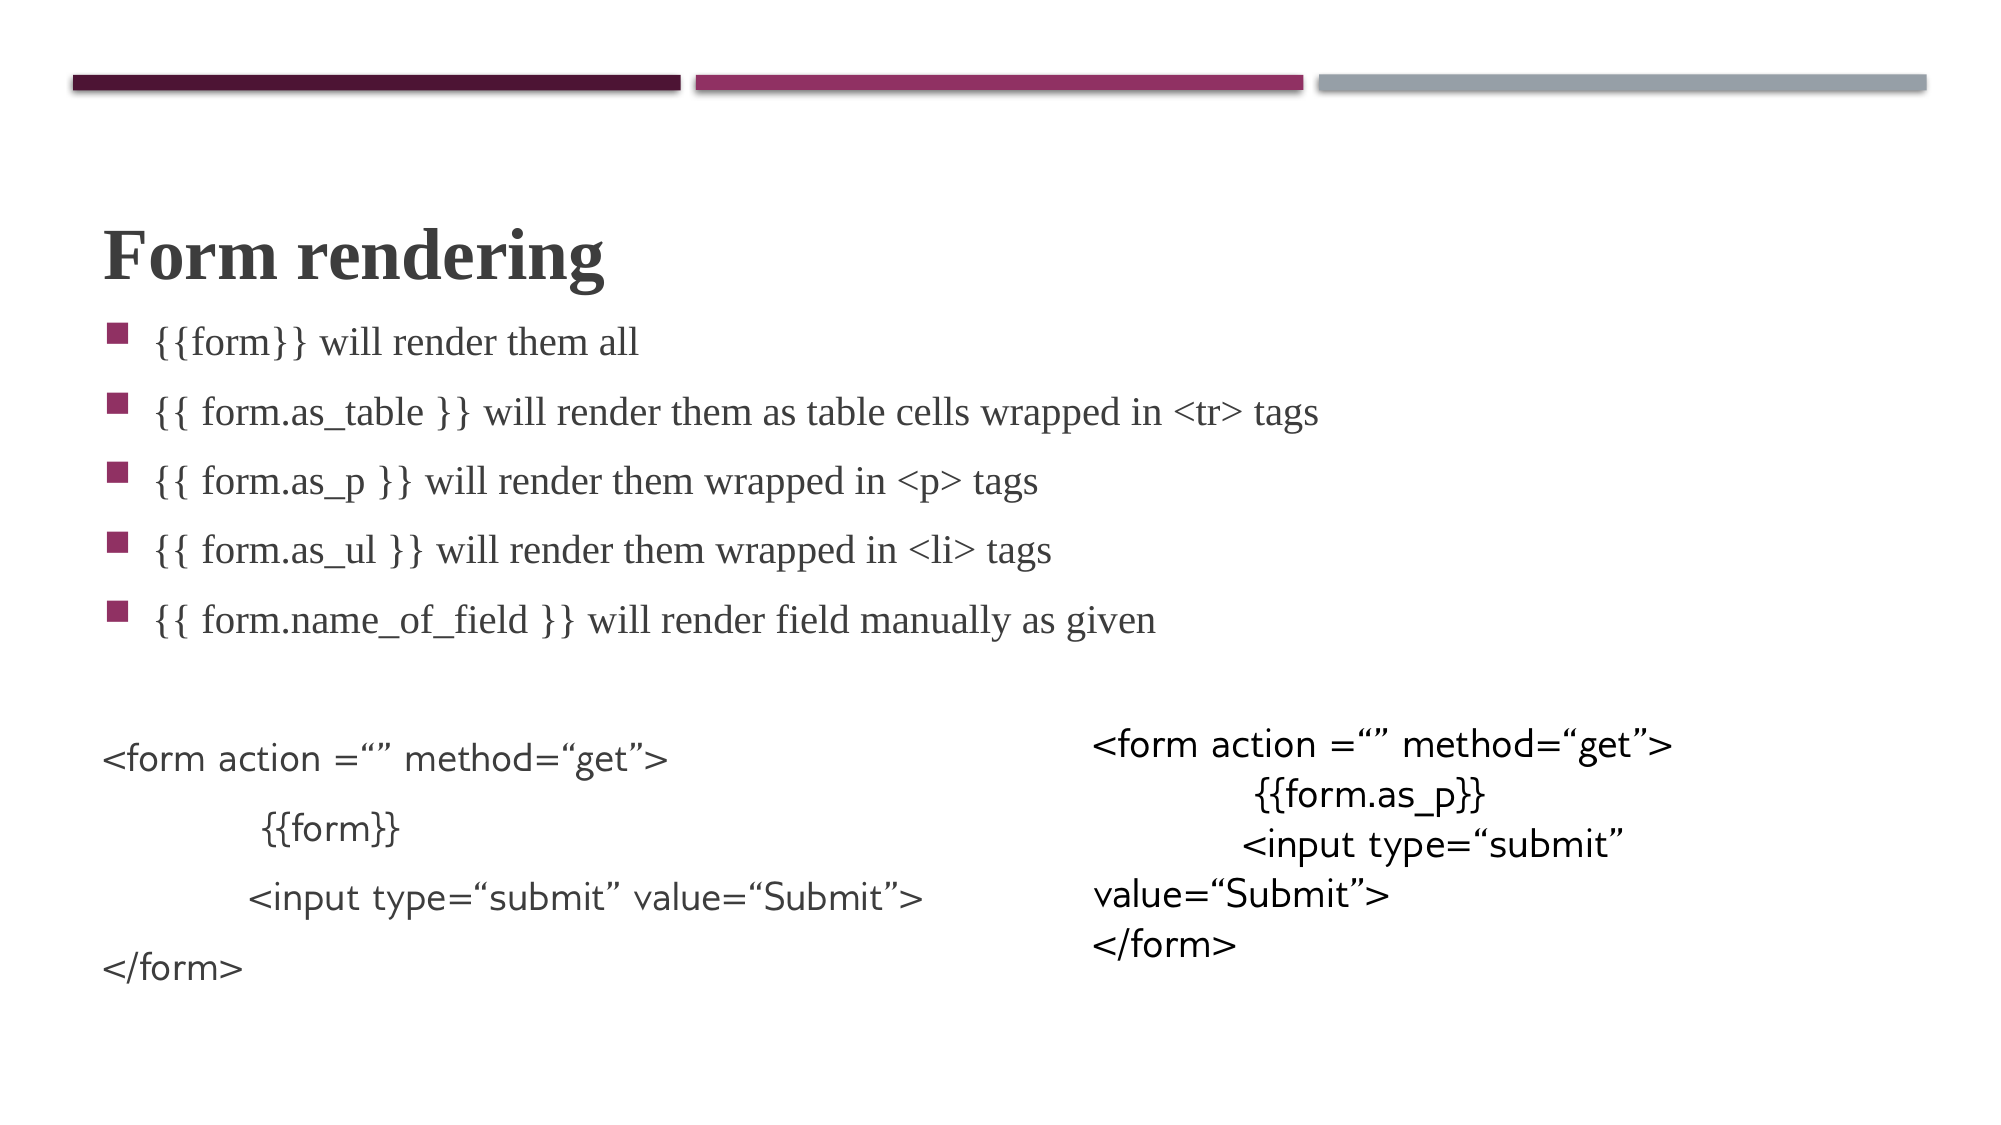

Form rendering
{{form}} will render them all
{{ form.as_table }} will render them as table cells wrapped in <tr> tags
{{ form.as_p }} will render them wrapped in <p> tags
{{ form.as_ul }} will render them wrapped in <li> tags
{{ form.name_of_field }} will render field manually as given

<form action =“” method=“get”>
	 {{form}}
	<input type=“submit” value=“Submit”>
</form>

<form action =“” method=“get”>
	 {{form.as_p}}
	<input type=“submit” value=“Submit”>
</form>